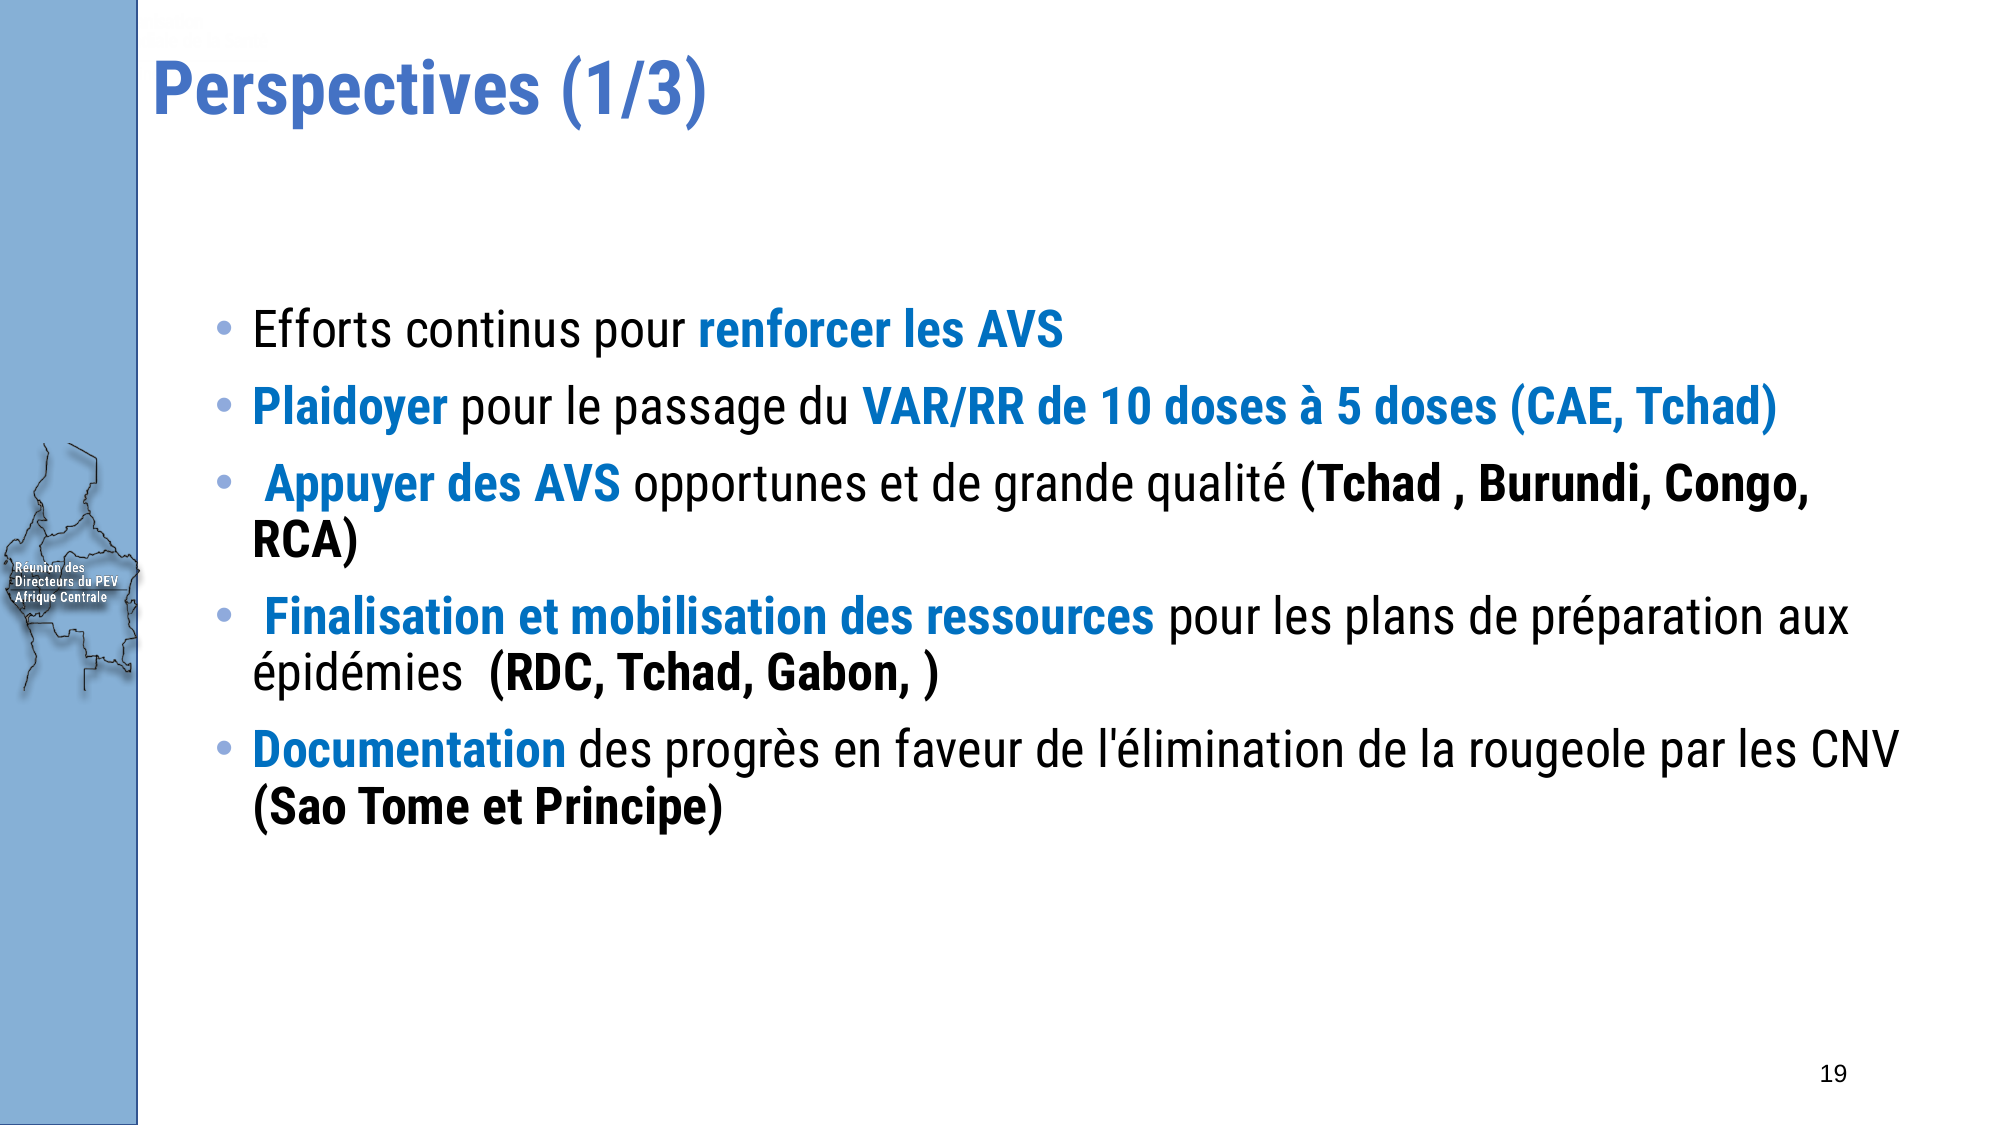

# Perspectives (1/3)
Efforts continus pour renforcer les AVS
Plaidoyer pour le passage du VAR/RR de 10 doses à 5 doses (CAE, Tchad)
 ﻿﻿Appuyer des AVS opportunes et de grande qualité (Tchad , Burundi, Congo, RCA)
 ﻿﻿Finalisation et mobilisation des ressources pour les plans de préparation aux épidémies  (RDC, Tchad, Gabon, )
﻿﻿Documentation des progrès en faveur de l'élimination de la rougeole par les CNV (Sao Tome et Principe)

19